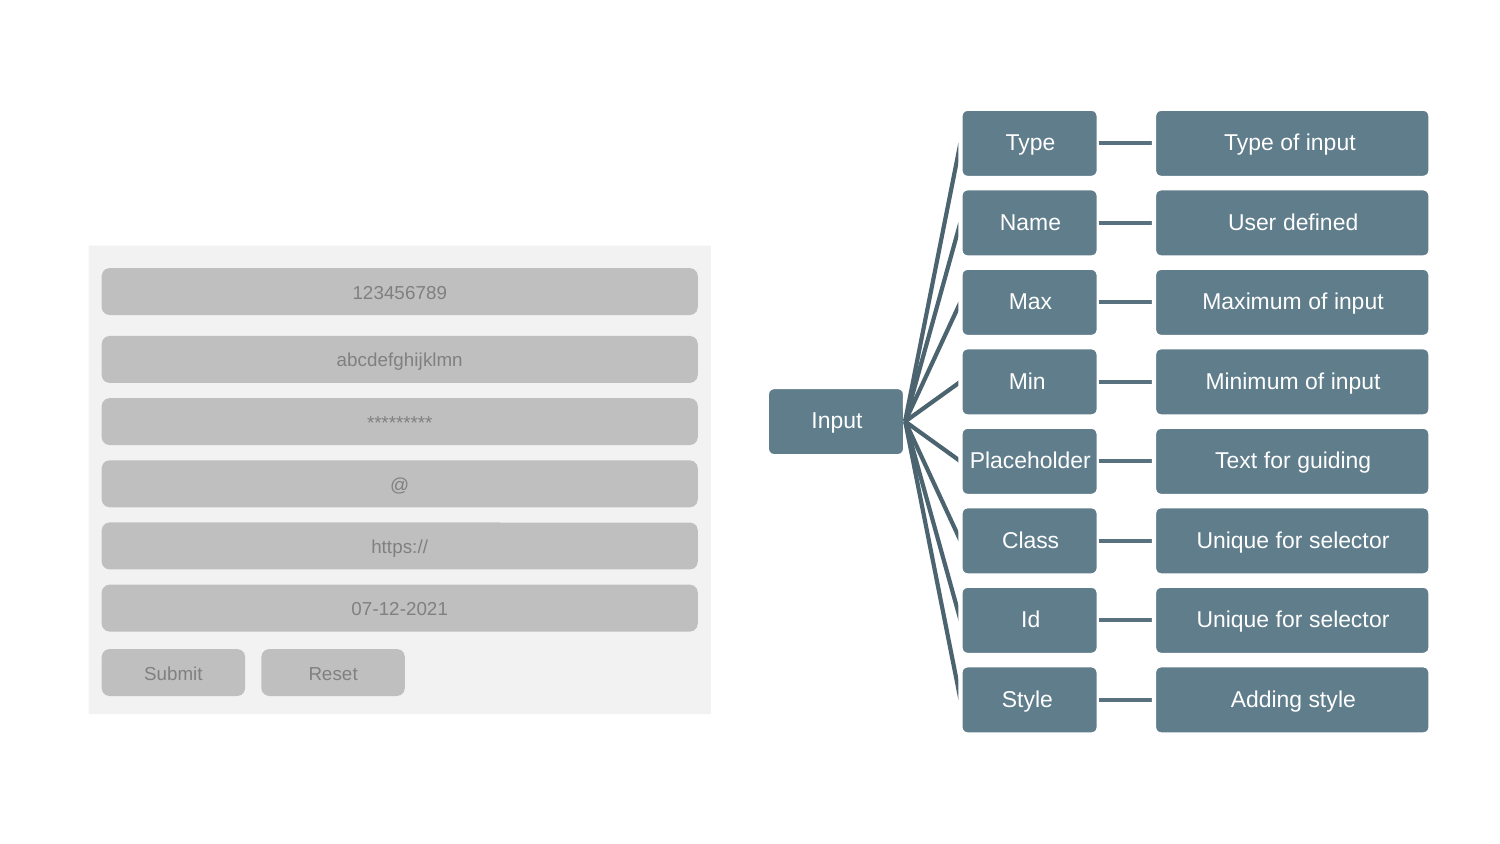

Input

Type

Type of input

Name

User defined

Max

Maximum of input

Min

Minimum of input

Placeholder

Text for guiding

Class

Unique for selector

Id

Unique for selector

Style

Adding style

123456789
abcdefghijklmn
*********
@
https://
07-12-2021
Submit
Reset